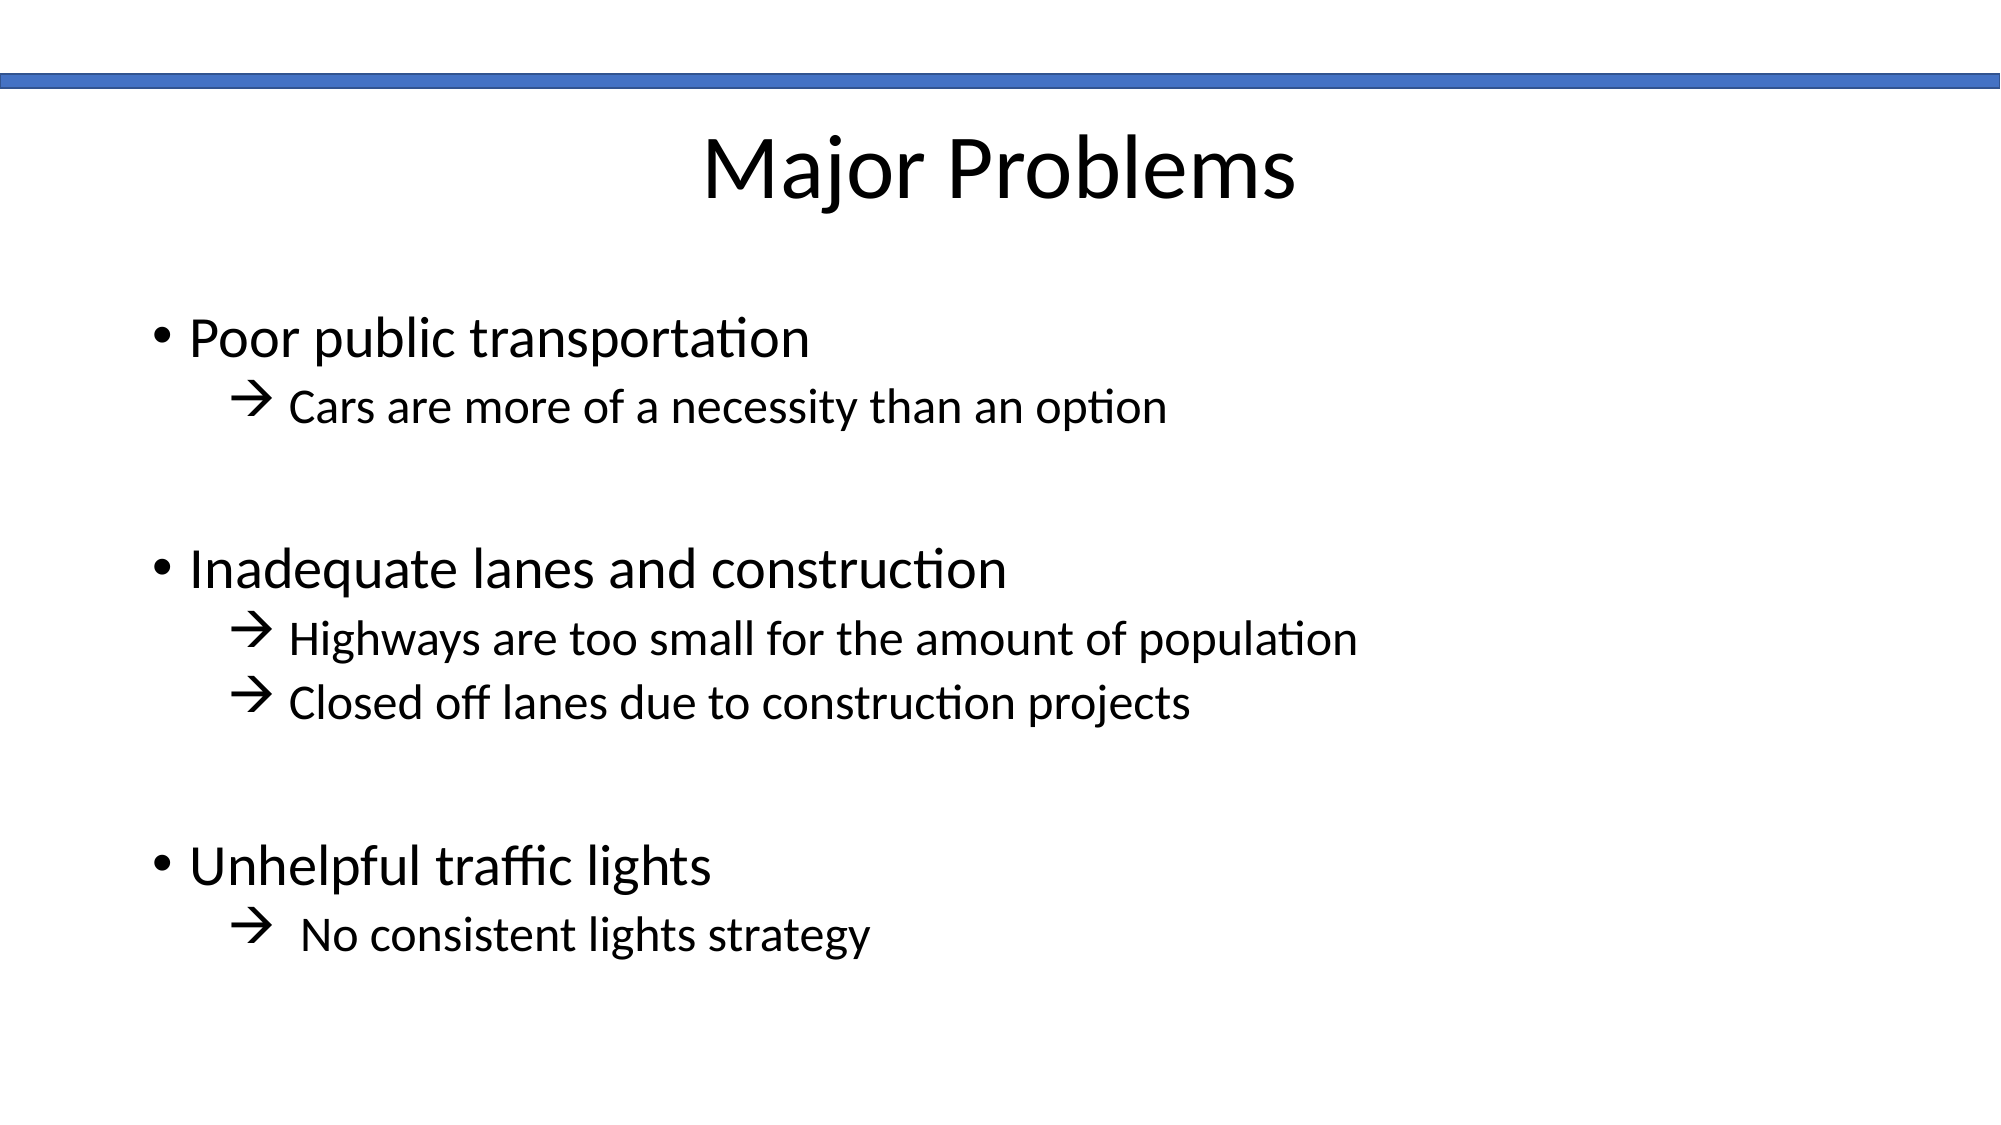

# Major Problems

Poor public transportation
 Cars are more of a necessity than an option

Inadequate lanes and construction
 Highways are too small for the amount of population
 Closed off lanes due to construction projects

Unhelpful traffic lights
  No consistent lights strategy